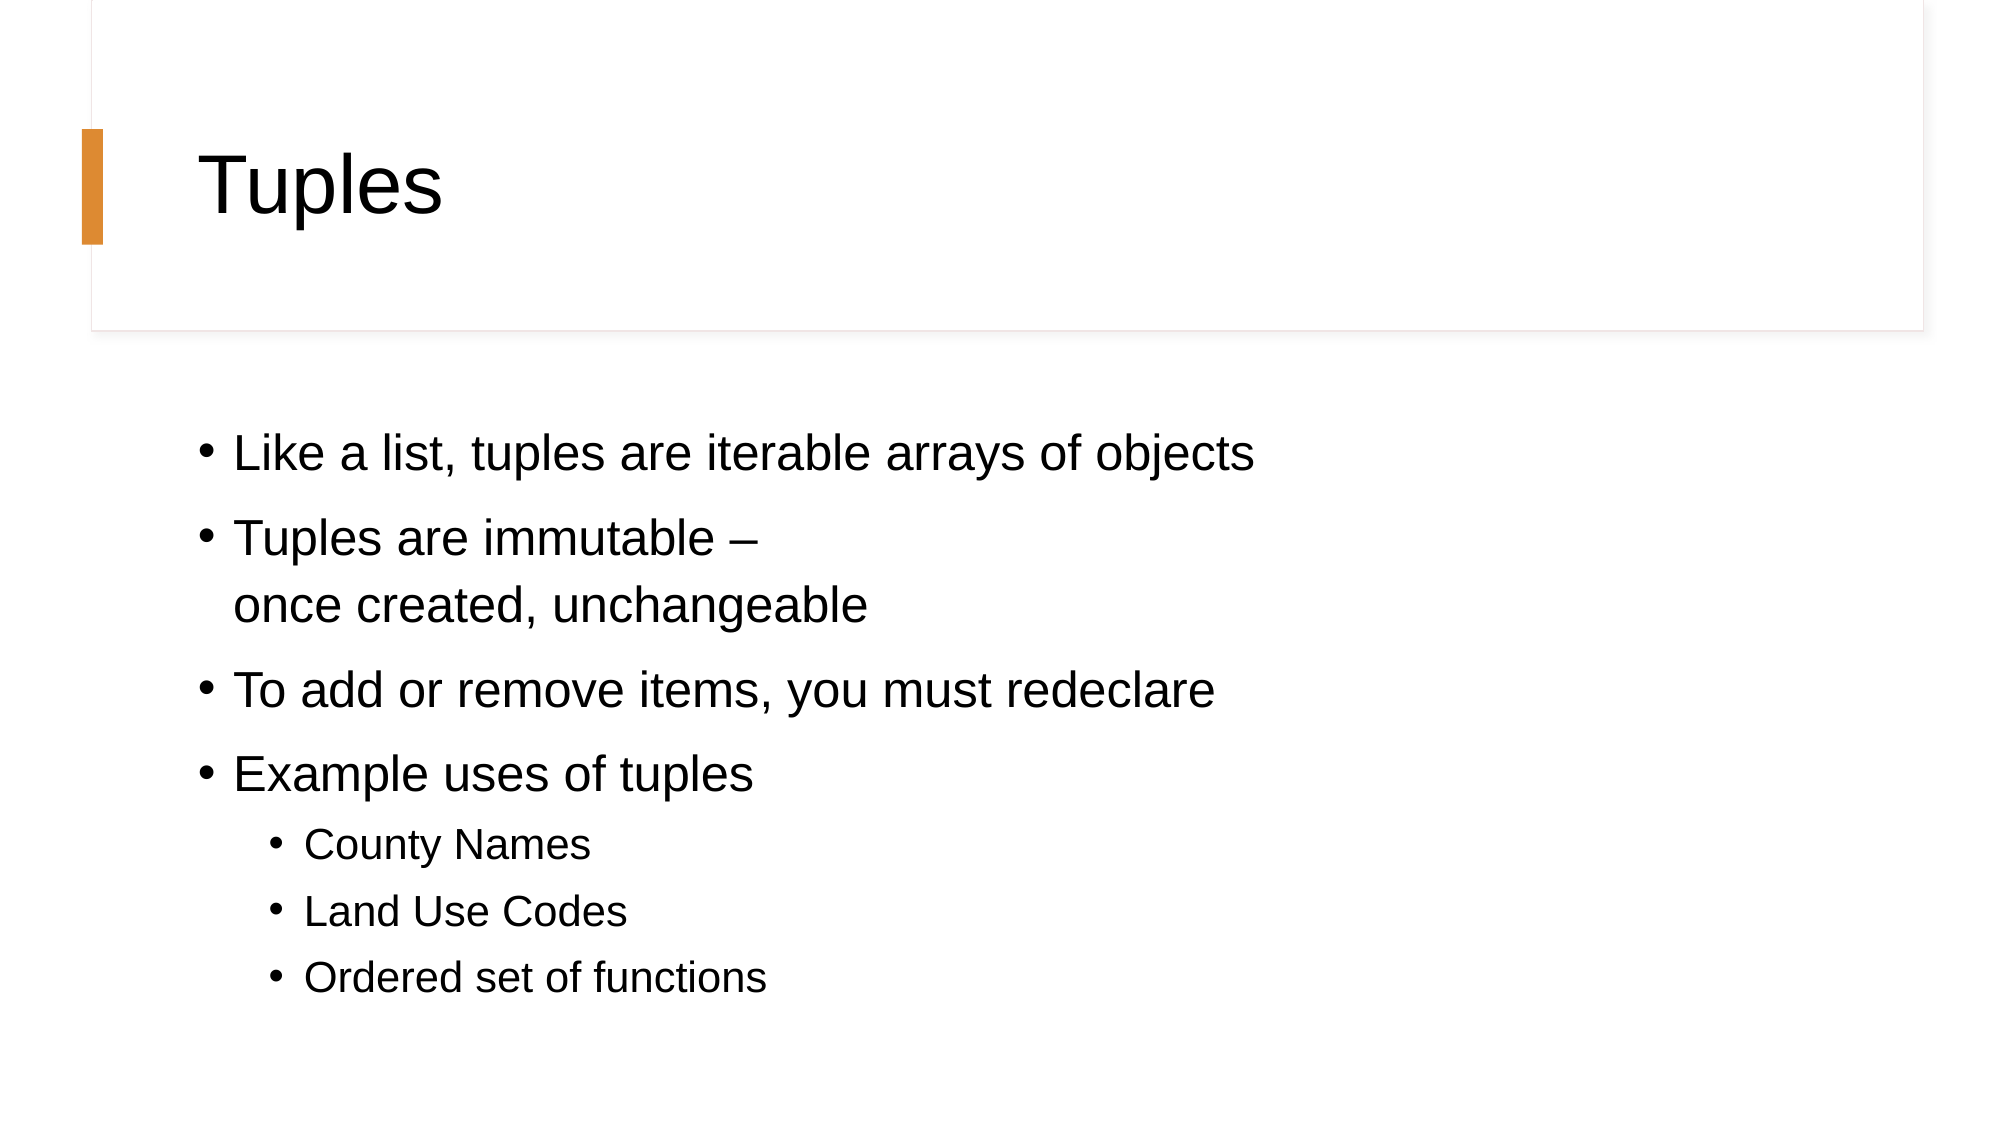

# Tuples
Like a list, tuples are iterable arrays of objects
Tuples are immutable –
once created, unchangeable
To add or remove items, you must redeclare
Example uses of tuples
County Names
Land Use Codes
Ordered set of functions